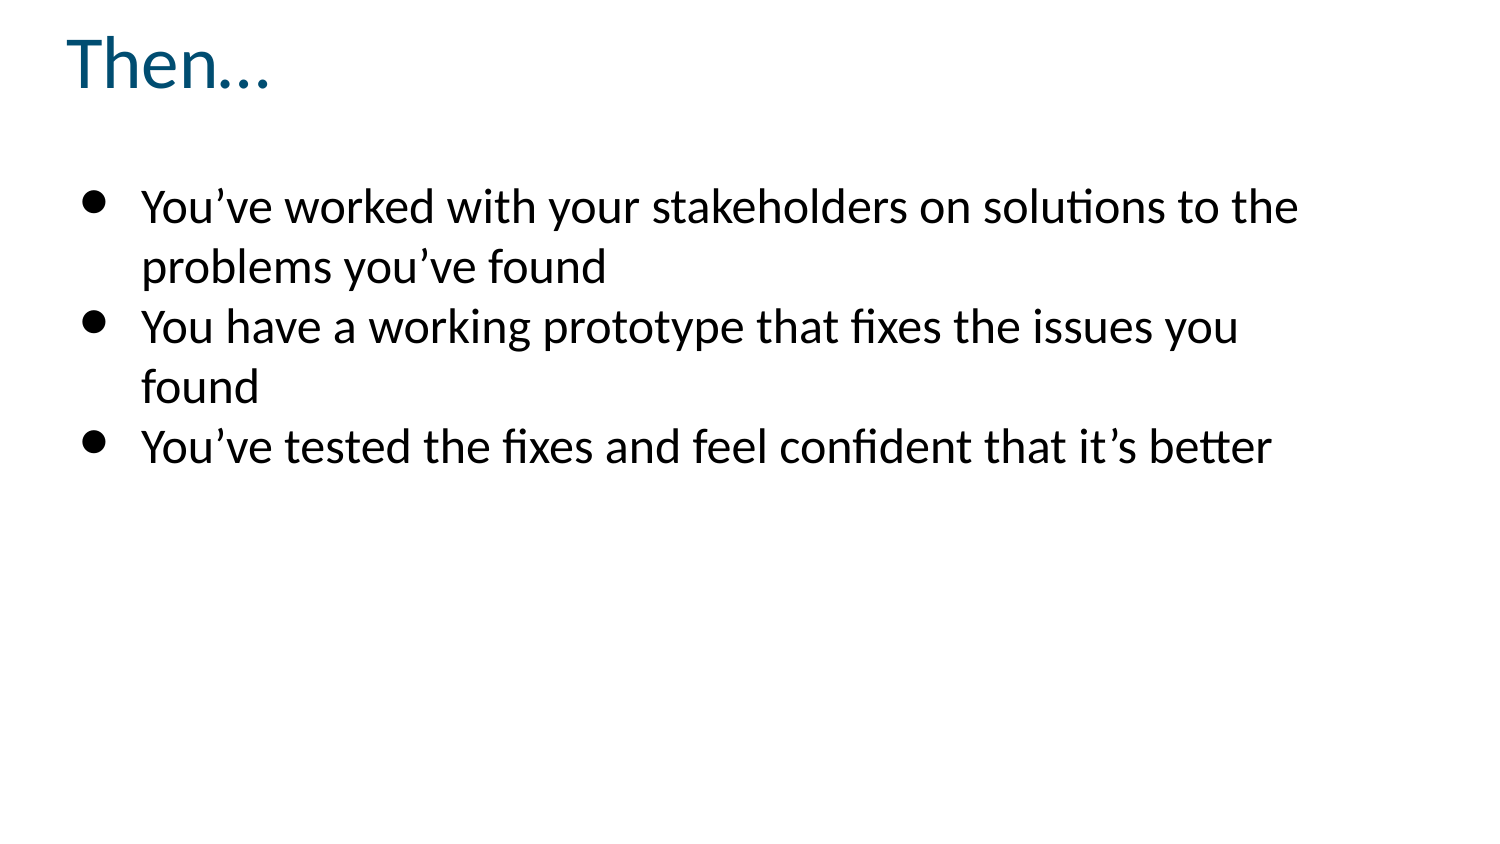

# Then…
You’ve worked with your stakeholders on solutions to the problems you’ve found
You have a working prototype that fixes the issues you found
You’ve tested the fixes and feel confident that it’s better